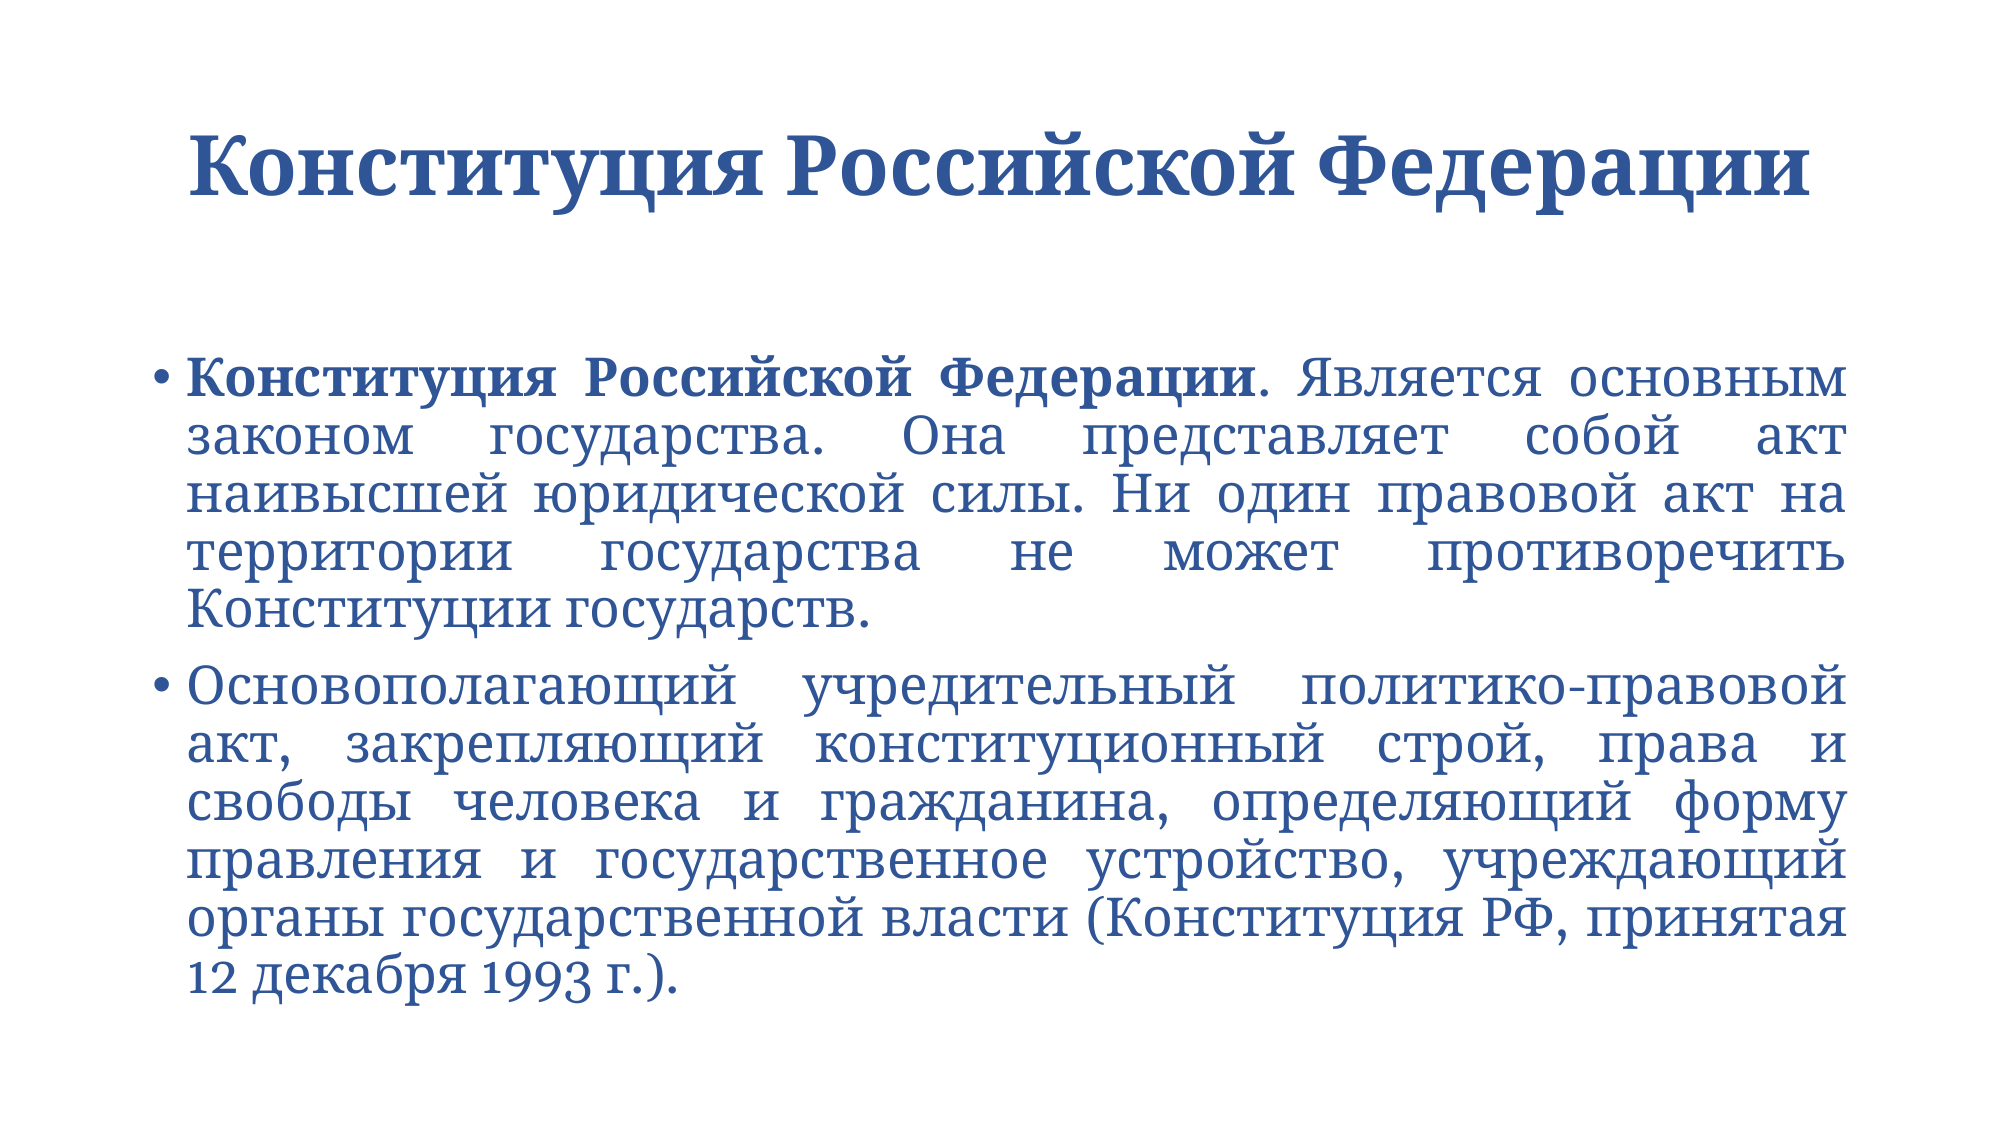

# Конституция Российской Федерации
Конституция Российской Федерации. Является основным законом государства. Она представляет собой акт наивысшей юридической силы. Ни один правовой акт на территории государства не может противоречить Конституции государств.
Основополагающий учредительный политико-правовой акт, закрепляющий конституционный строй, права и свободы человека и гражданина, определяющий форму правления и государственное устройство, учреждающий органы государственной власти (Конституция РФ, принятая 12 декабря 1993 г.).